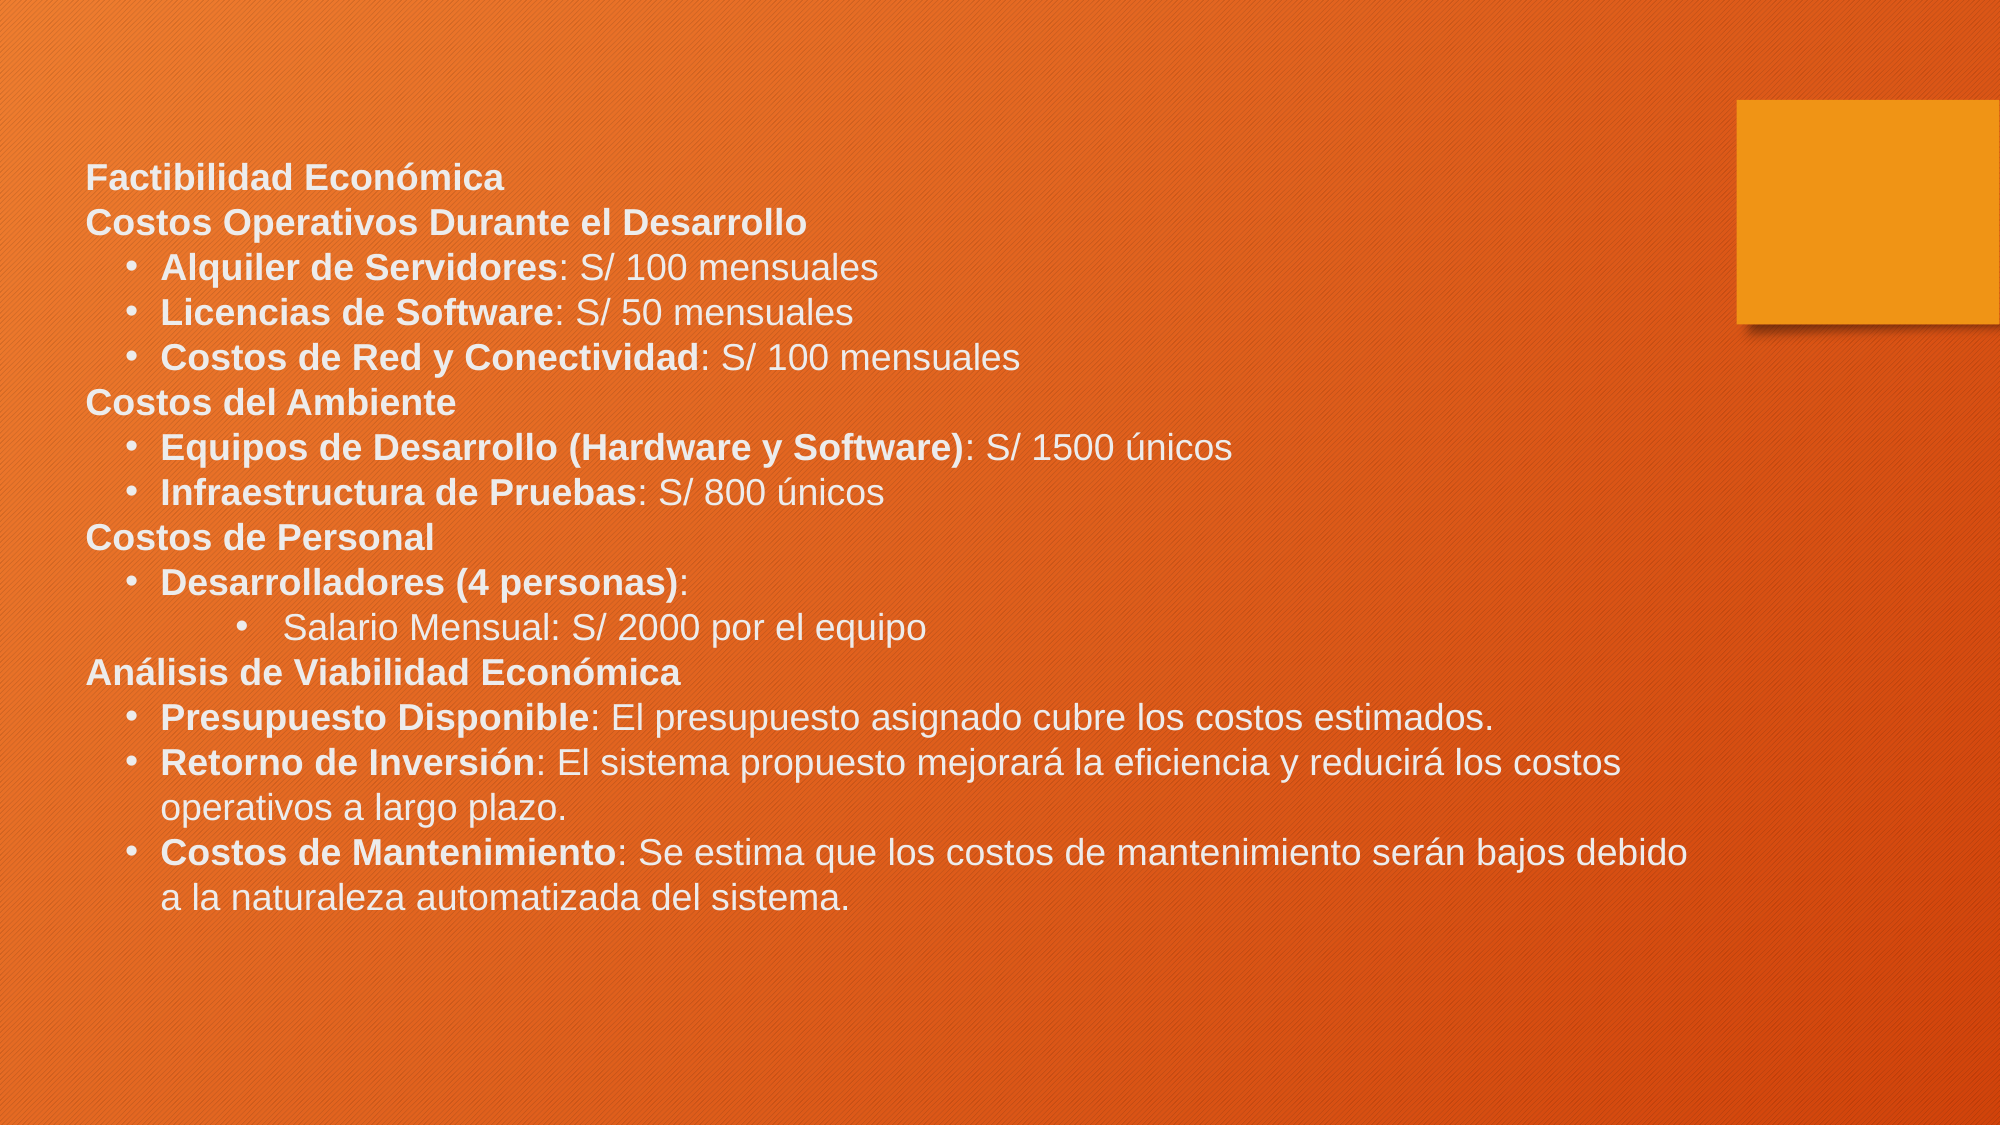

Factibilidad Económica
Costos Operativos Durante el Desarrollo
Alquiler de Servidores: S/ 100 mensuales
Licencias de Software: S/ 50 mensuales
Costos de Red y Conectividad: S/ 100 mensuales
Costos del Ambiente
Equipos de Desarrollo (Hardware y Software): S/ 1500 únicos
Infraestructura de Pruebas: S/ 800 únicos
Costos de Personal
Desarrolladores (4 personas):
Salario Mensual: S/ 2000 por el equipo
Análisis de Viabilidad Económica
Presupuesto Disponible: El presupuesto asignado cubre los costos estimados.
Retorno de Inversión: El sistema propuesto mejorará la eficiencia y reducirá los costos operativos a largo plazo.
Costos de Mantenimiento: Se estima que los costos de mantenimiento serán bajos debido a la naturaleza automatizada del sistema.